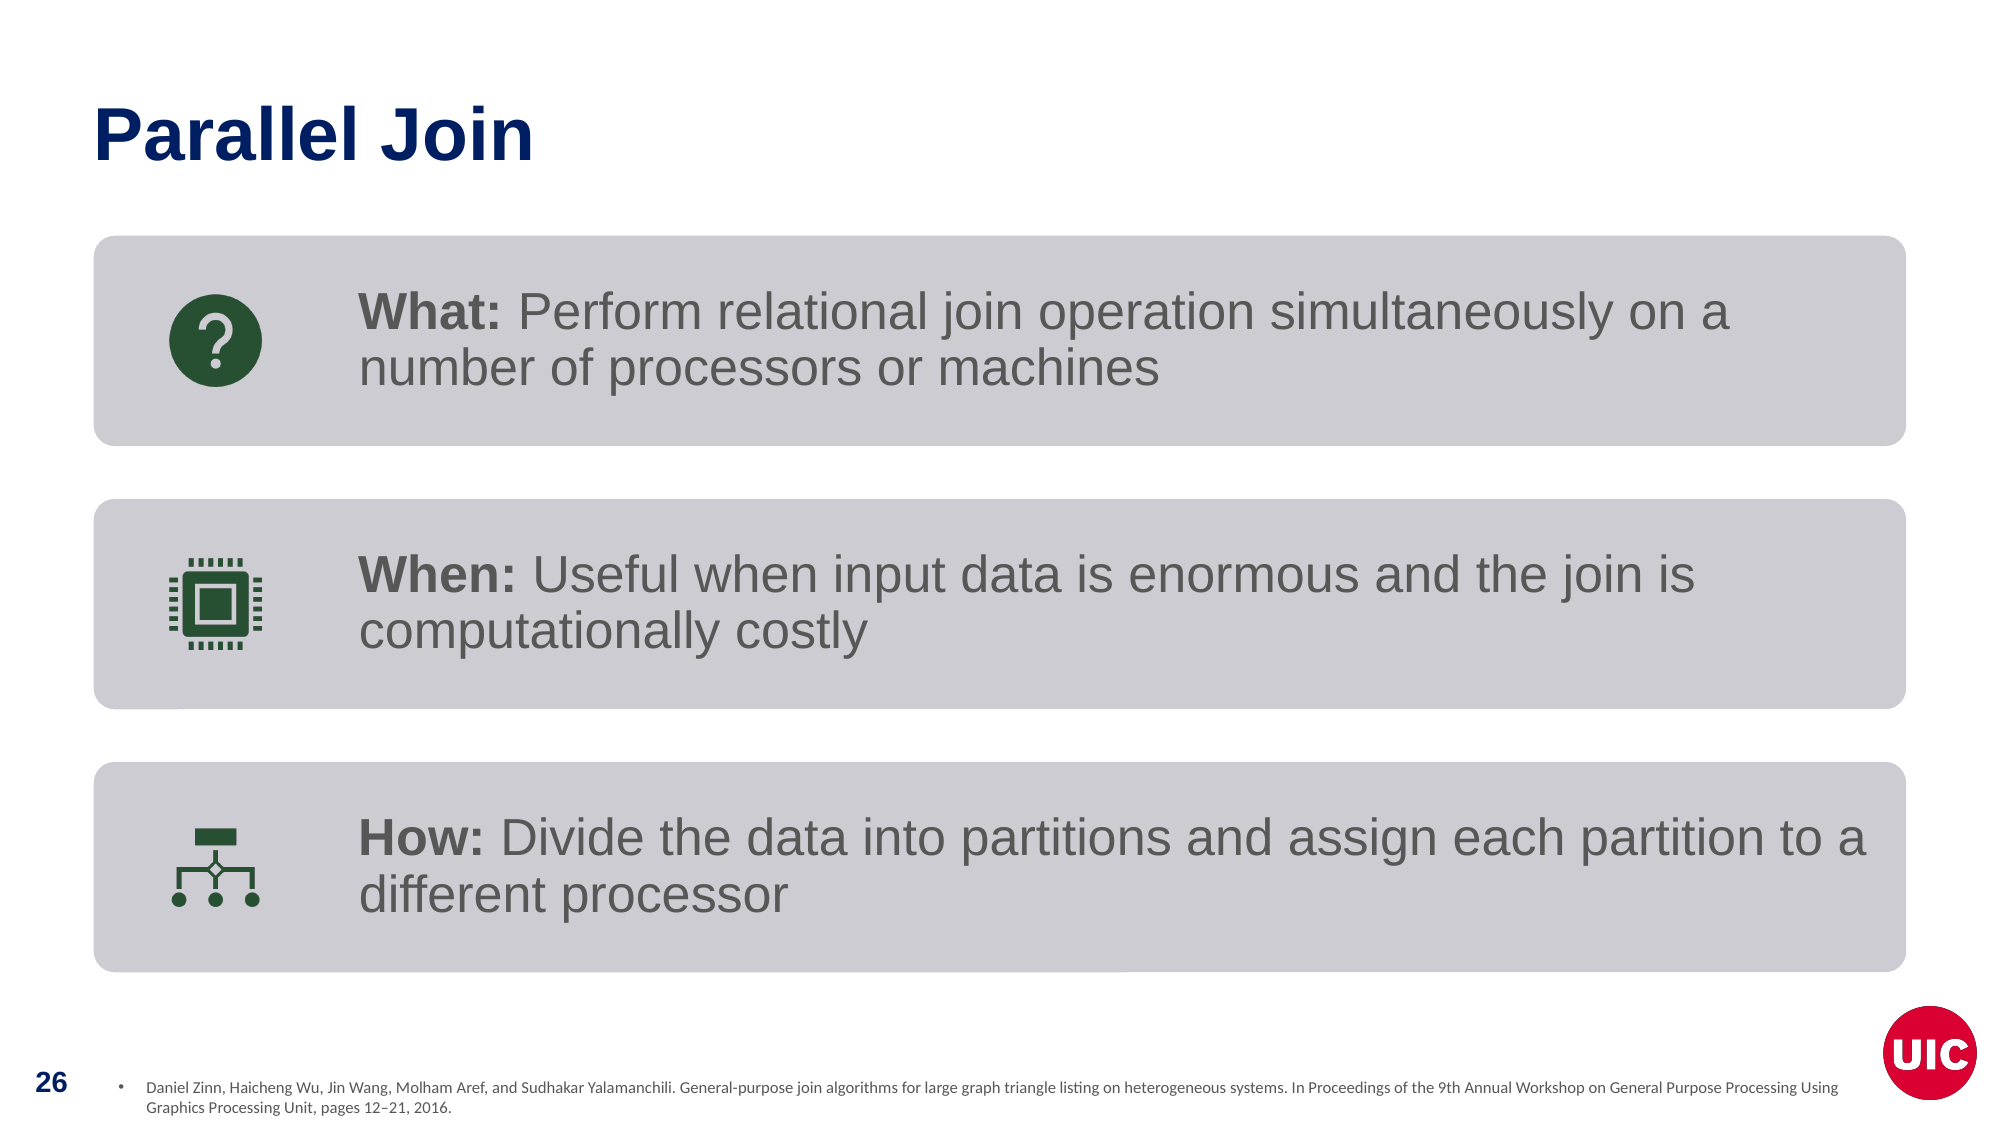

# Parallel Join
What: Perform relational join operation simultaneously on a number of processors or machines
When: Useful when input data is enormous and the join is computationally costly
How: Divide the data into partitions and assign each partition to a different processor
Daniel Zinn, Haicheng Wu, Jin Wang, Molham Aref, and Sudhakar Yalamanchili. General-purpose join algorithms for large graph triangle listing on heterogeneous systems. In Proceedings of the 9th Annual Workshop on General Purpose Processing Using Graphics Processing Unit, pages 12–21, 2016.